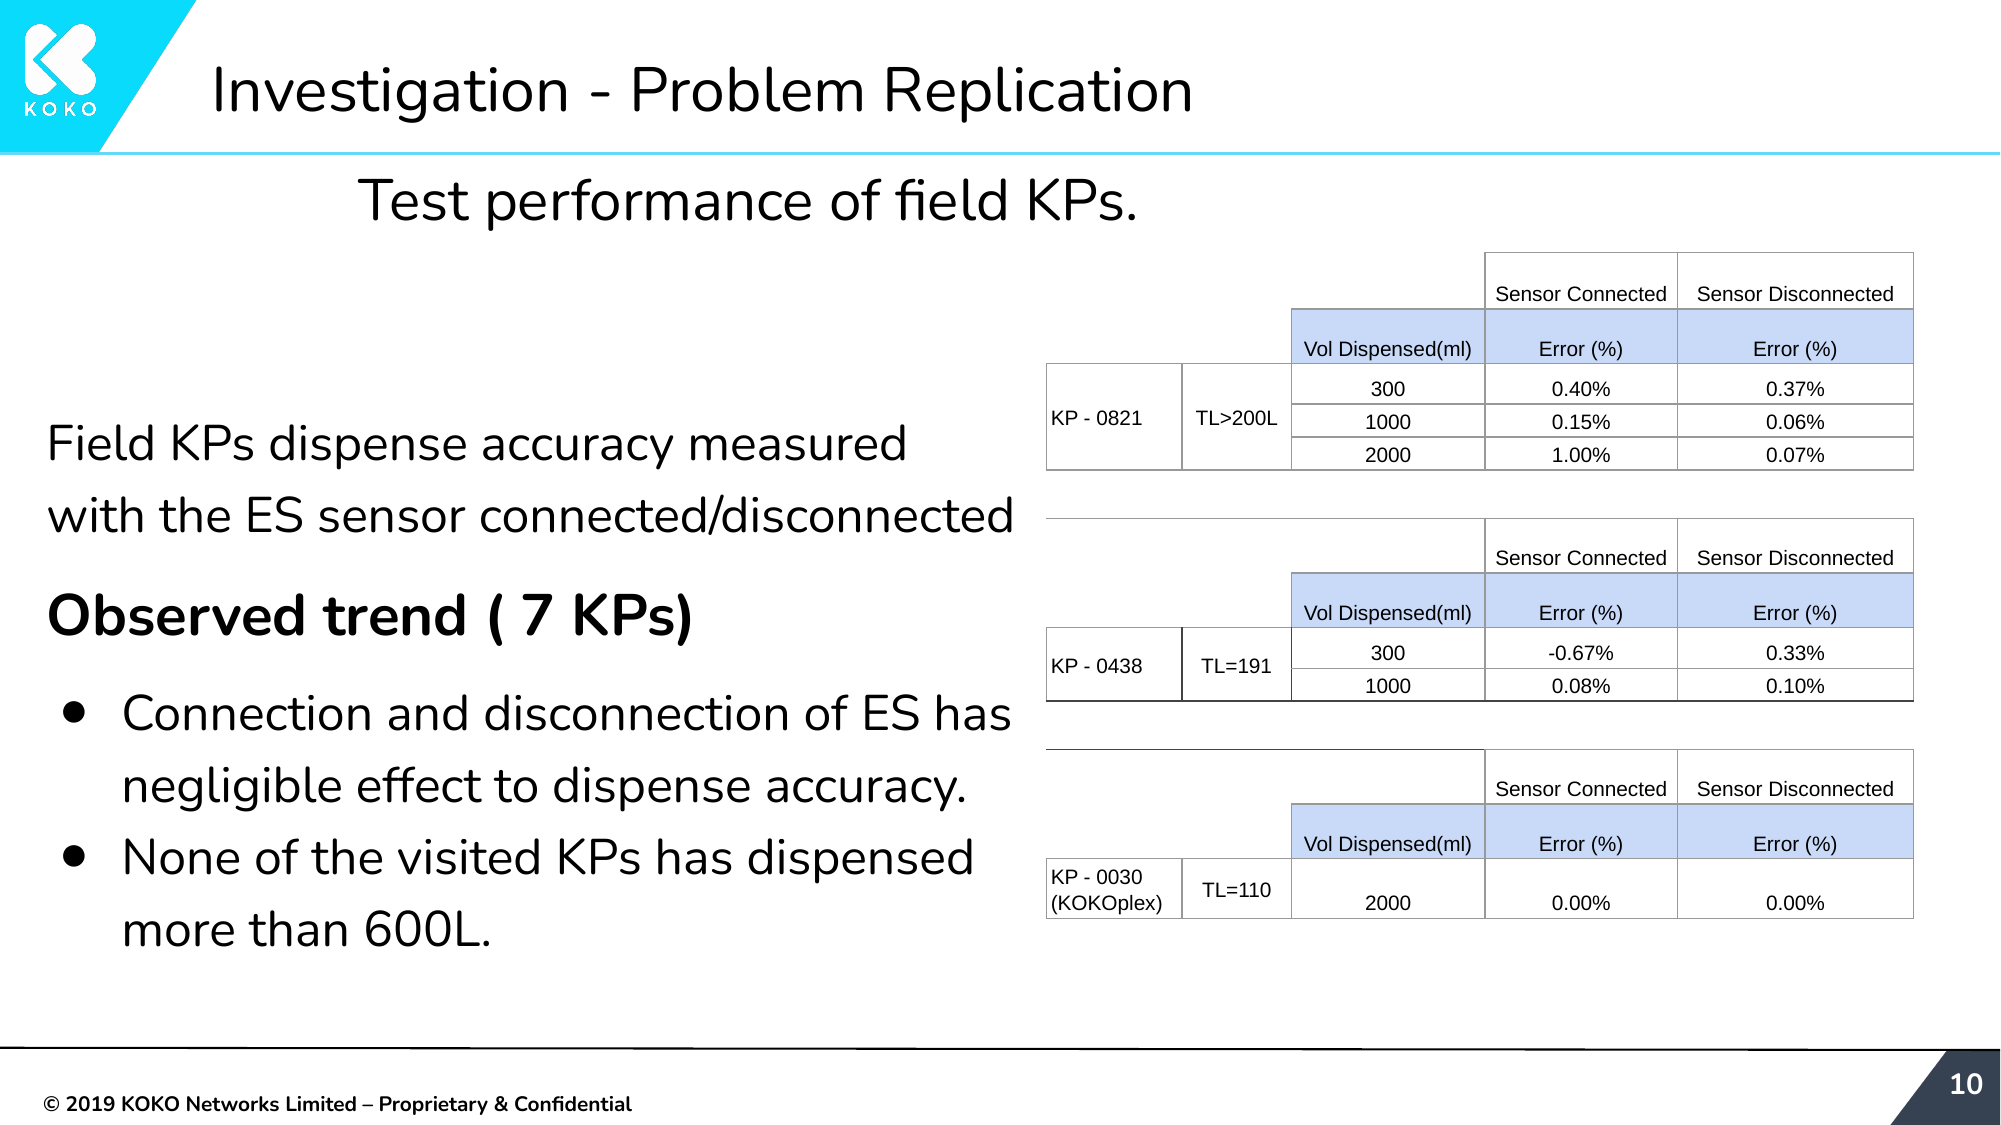

# Investigation - Problem Replication
Test performance of field KPs.
|  |  |  | Sensor Connected | Sensor Disconnected |
| --- | --- | --- | --- | --- |
|  |  | Vol Dispensed(ml) | Error (%) | Error (%) |
| KP - 0821 | TL>200L | 300 | 0.40% | 0.37% |
|  |  | 1000 | 0.15% | 0.06% |
|  |  | 2000 | 1.00% | 0.07% |
|  |  |  |  |  |
|  |  |  | Sensor Connected | Sensor Disconnected |
|  |  | Vol Dispensed(ml) | Error (%) | Error (%) |
| KP - 0438 | TL=191 | 300 | -0.67% | 0.33% |
|  |  | 1000 | 0.08% | 0.10% |
|  |  |  |  |  |
|  |  |  | Sensor Connected | Sensor Disconnected |
|  |  | Vol Dispensed(ml) | Error (%) | Error (%) |
| KP - 0030 (KOKOplex) | TL=110 | 2000 | 0.00% | 0.00% |
Field KPs dispense accuracy measured with the ES sensor connected/disconnected
Observed trend ( 7 KPs)
Connection and disconnection of ES has negligible effect to dispense accuracy.
None of the visited KPs has dispensed more than 600L.
10